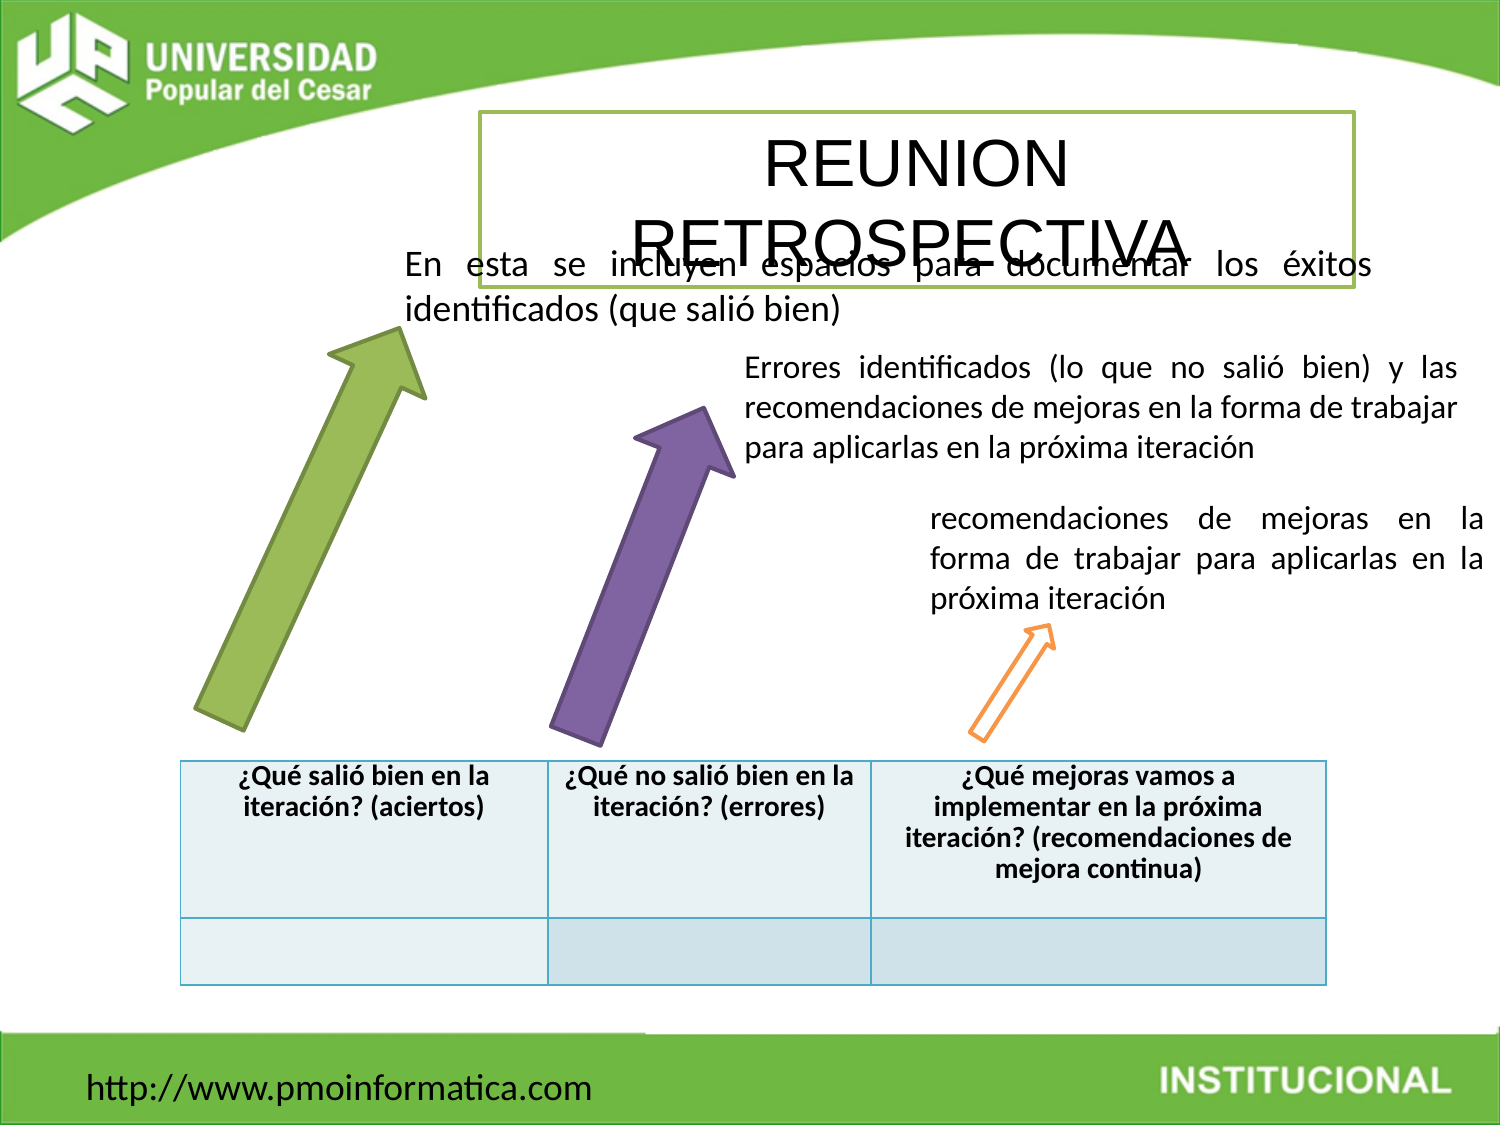

REUNION RETROSPECTIVA
En esta se incluyen espacios para documentar los éxitos identificados (que salió bien)
Errores identificados (lo que no salió bien) y las recomendaciones de mejoras en la forma de trabajar para aplicarlas en la próxima iteración

recomendaciones de mejoras en la forma de trabajar para aplicarlas en la próxima iteración

| ¿Qué salió bien en la iteración? (aciertos) | ¿Qué no salió bien en la iteración? (errores) | ¿Qué mejoras vamos a implementar en la próxima iteración? (recomendaciones de mejora continua) |
| --- | --- | --- |
|  |  |  |
http://www.pmoinformatica.com